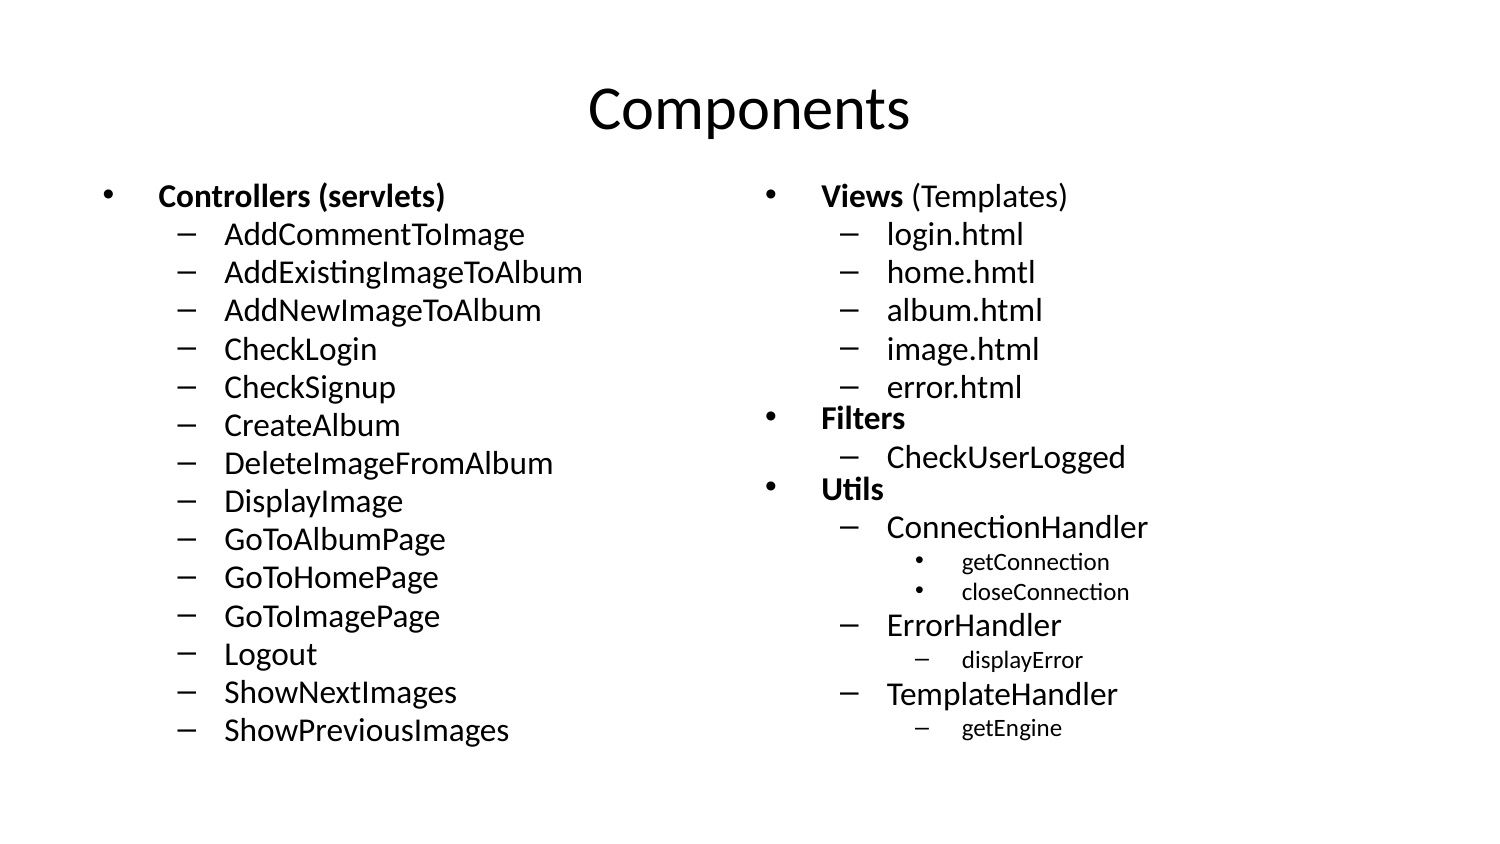

# Components
Controllers (servlets)
AddCommentToImage
AddExistingImageToAlbum
AddNewImageToAlbum
CheckLogin
CheckSignup
CreateAlbum
DeleteImageFromAlbum
DisplayImage
GoToAlbumPage
GoToHomePage
GoToImagePage
Logout
ShowNextImages
ShowPreviousImages
Views (Templates)
login.html
home.hmtl
album.html
image.html
error.html
Filters
CheckUserLogged
Utils
ConnectionHandler
getConnection
closeConnection
ErrorHandler
displayError
TemplateHandler
getEngine